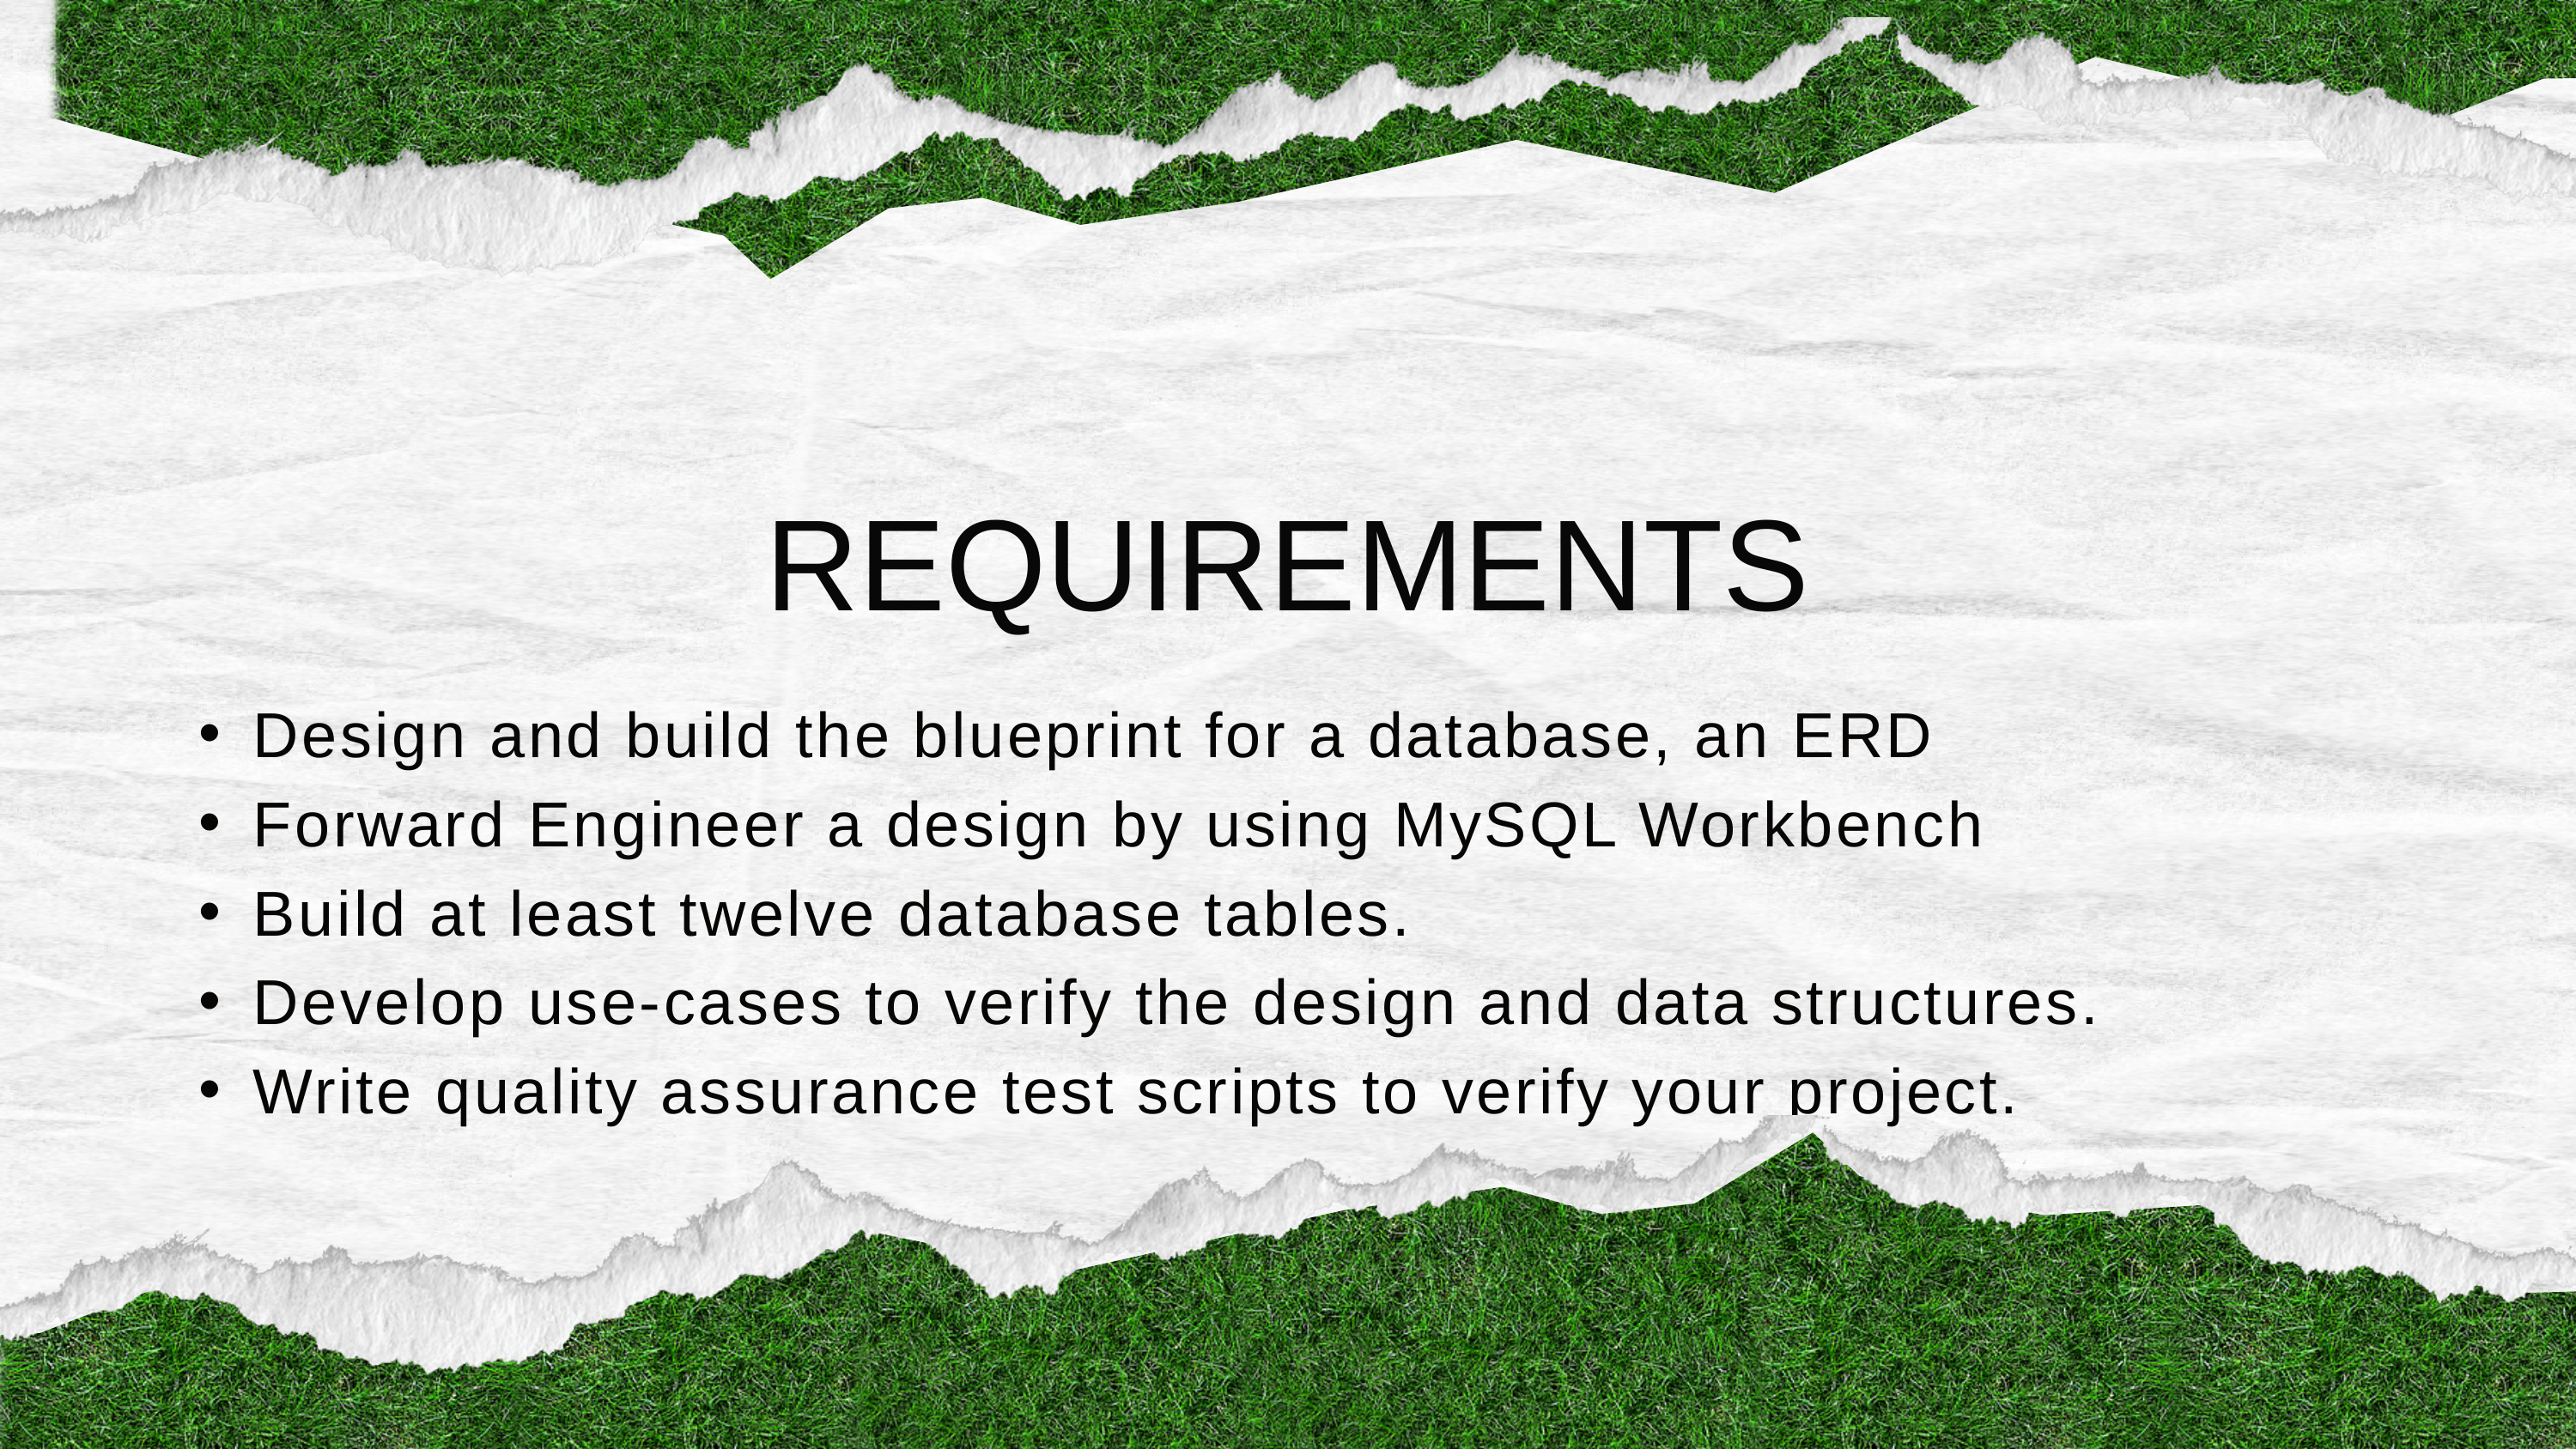

REQUIREMENTS
Design and build the blueprint for a database, an ERD
Forward Engineer a design by using MySQL Workbench
Build at least twelve database tables.
Develop use-cases to verify the design and data structures.
Write quality assurance test scripts to verify your project.